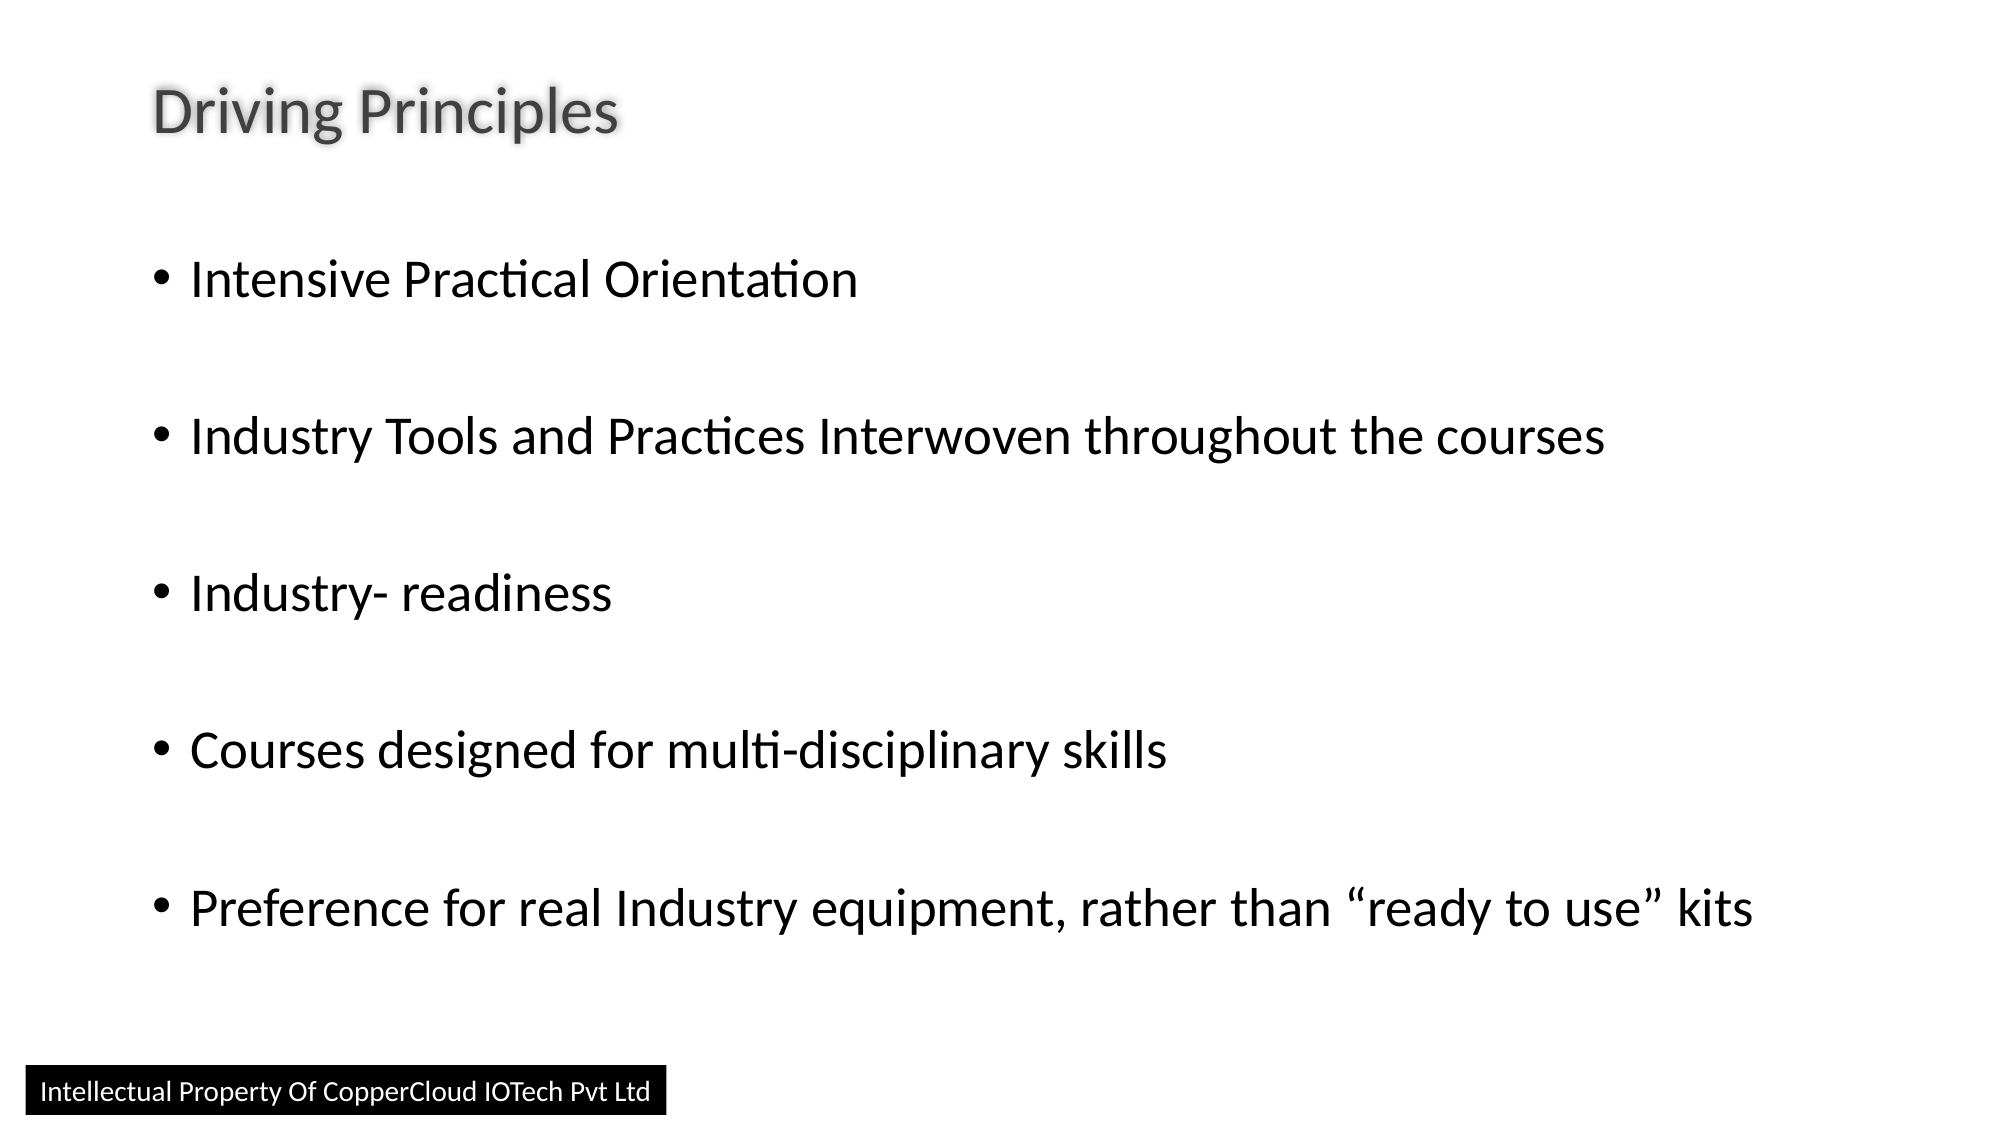

Driving Principles
Intensive Practical Orientation

Industry Tools and Practices Interwoven throughout the courses

Industry- readiness

Courses designed for multi-disciplinary skills

Preference for real Industry equipment, rather than “ready to use” kits
Intellectual Property Of CopperCloud IOTech Pvt Ltd